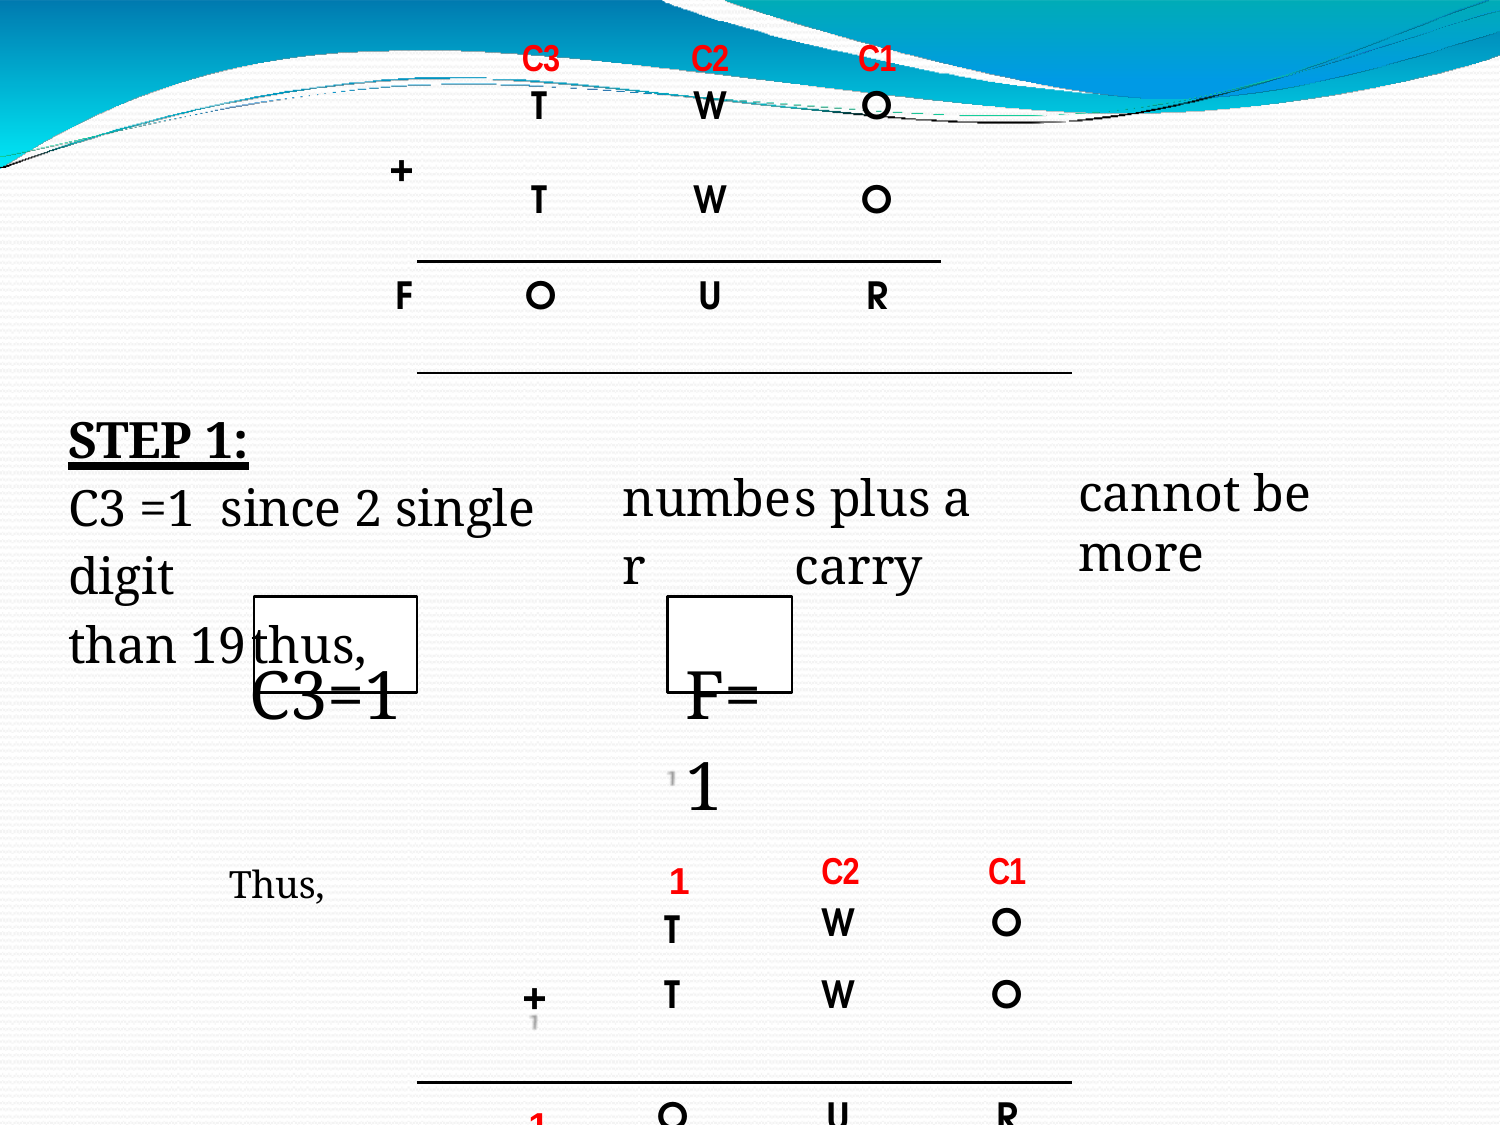

| + | C3 T T | C2 W W | C1 O O |  |
| --- | --- | --- | --- | --- |
| F | O | U | R |  |
| STEP 1: C3 =1 since 2 single digit than 19 thus, |  | number | s plus a carry |  |
| C3=1 |  | F=1 |  |  |
| Thus, |  | 1 T | C2 W | C1 O |
|  | + | T | W | O |
|  | 1 | O | U | R |
# cannot be more